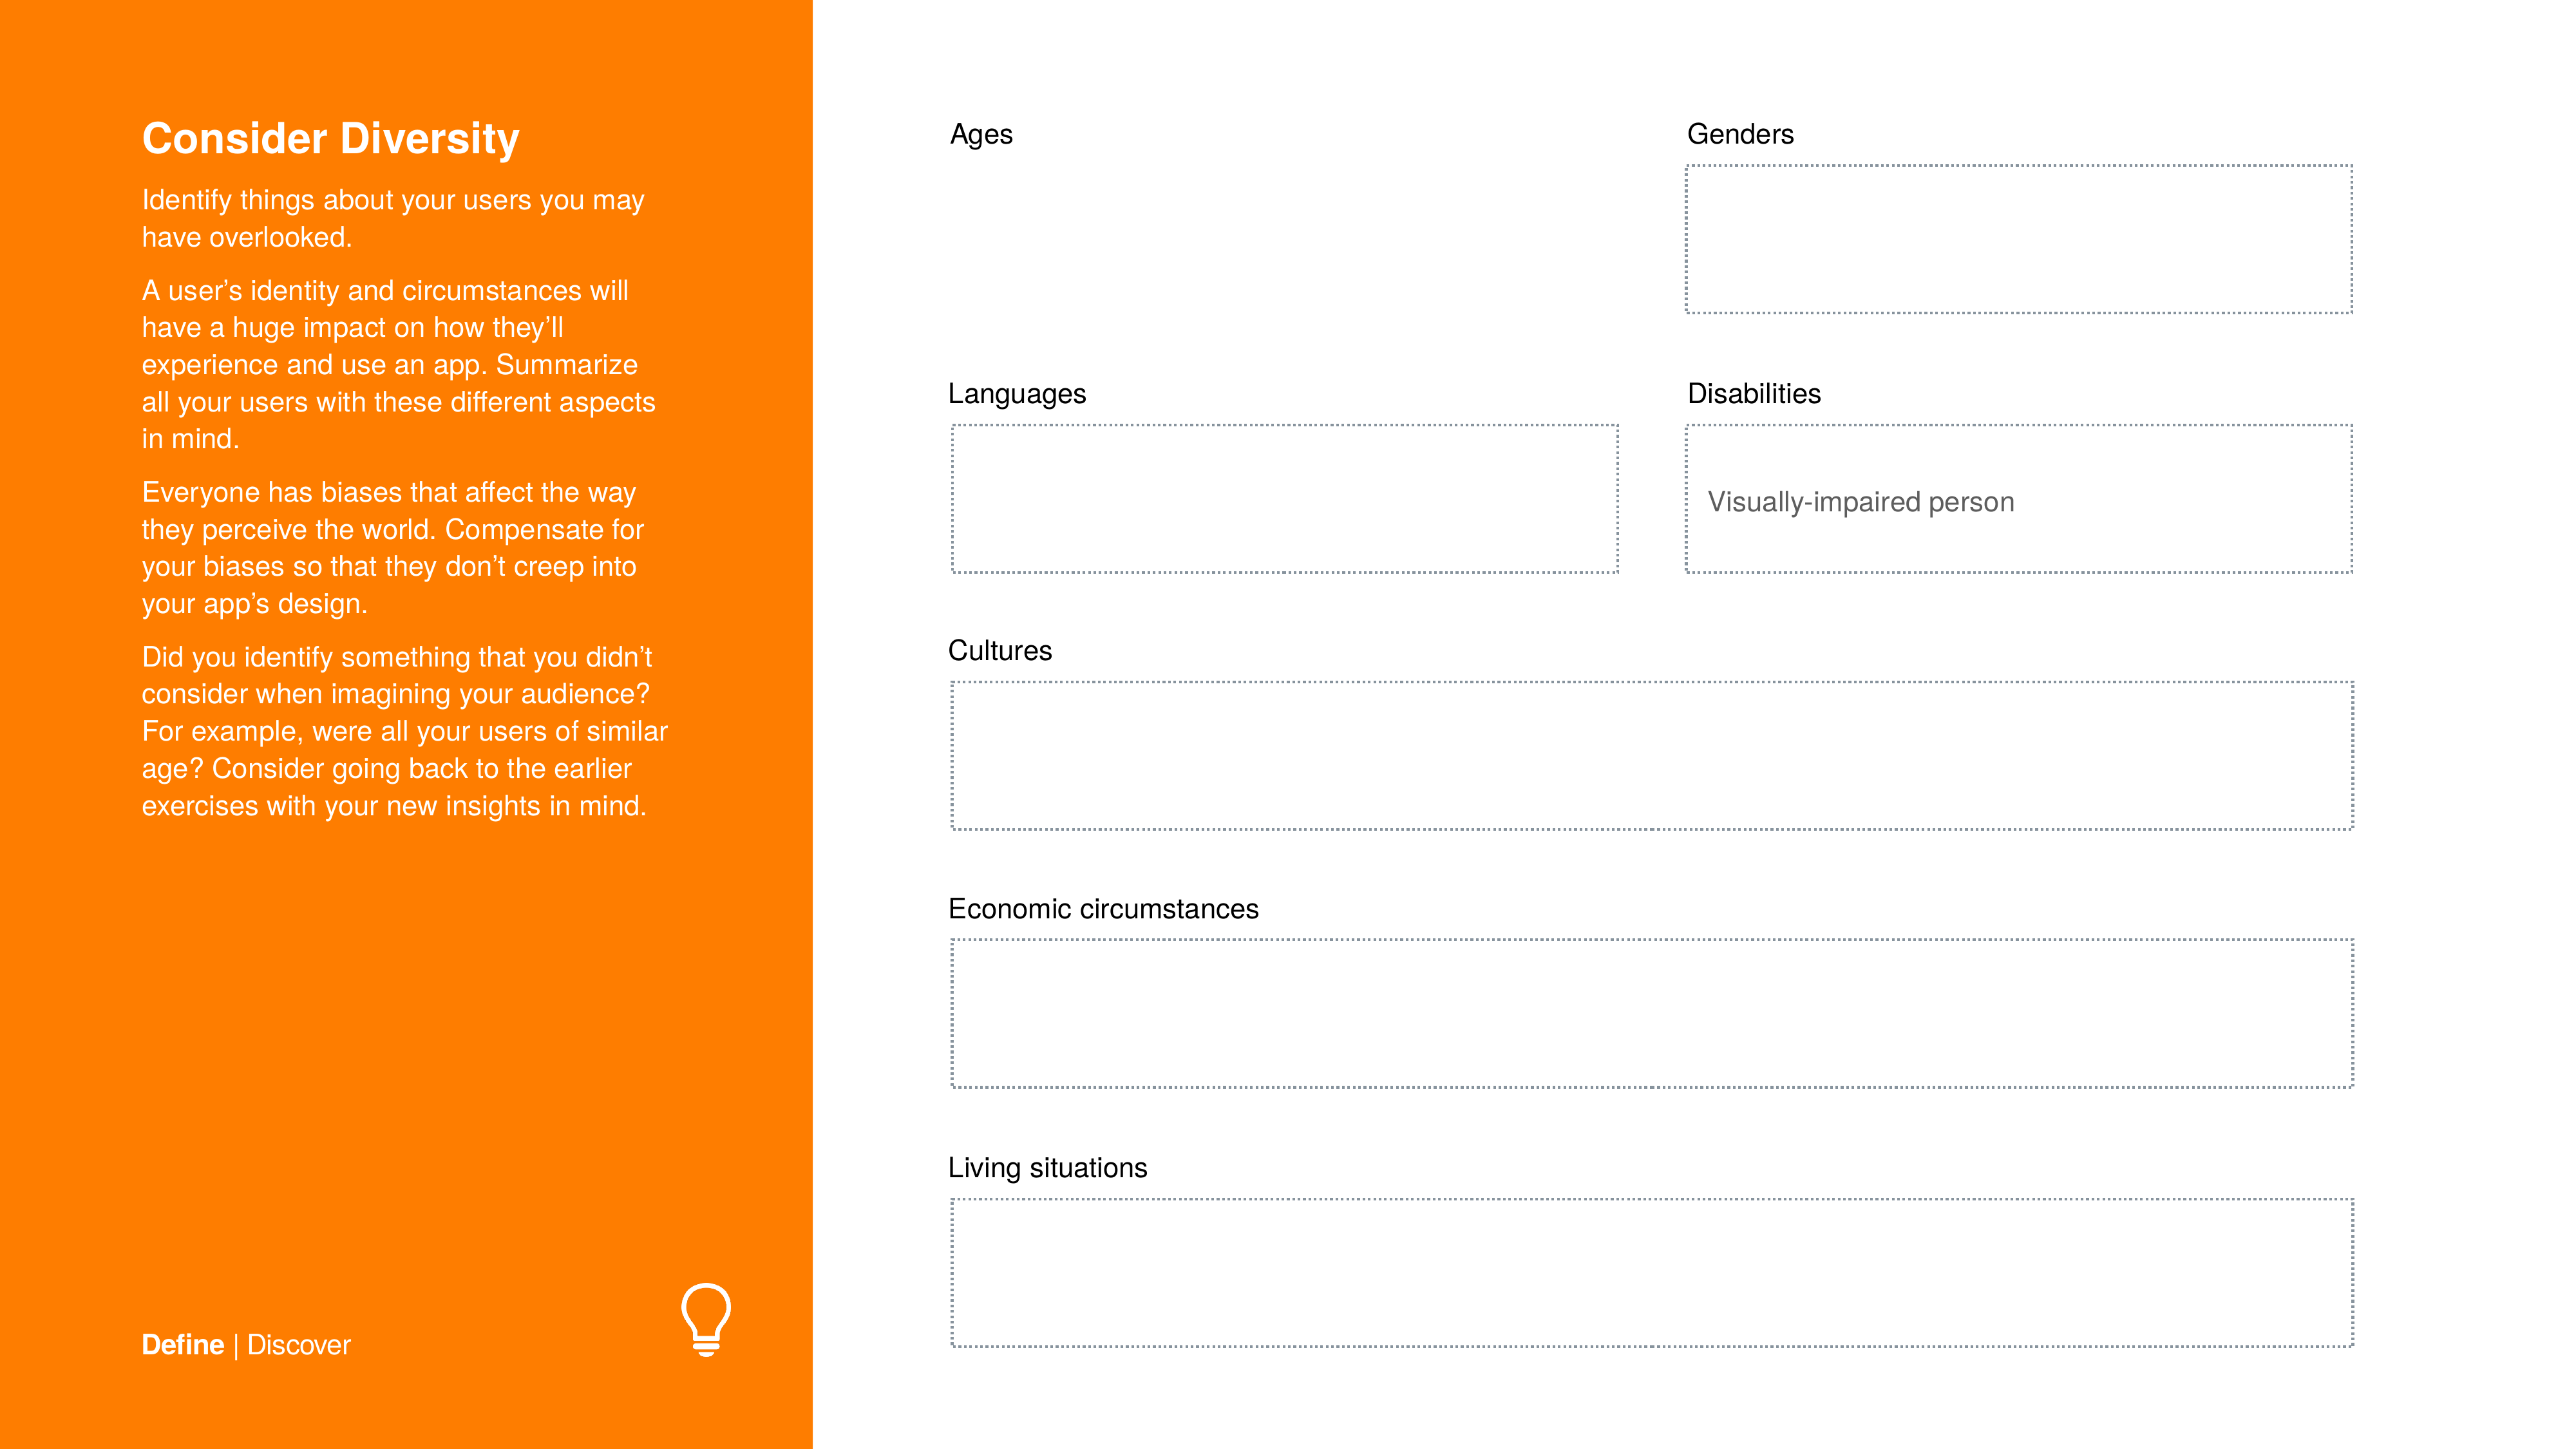

Ages
Genders
Languages
Disabilities
Cultures
Economic circumstances
Living situations
Consider Diversity
Identify things about your users you may have overlooked.
A user’s identity and circumstances will have a huge impact on how they’ll experience and use an app. Summarize
all your users with these different aspects
in mind.
Everyone has biases that affect the way they perceive the world. Compensate for your biases so that they don’t creep into your app’s design.
Did you identify something that you didn’t consider when imagining your audience? For example, were all your users of similar age? Consider going back to the earlier exercises with your new insights in mind.

Visually-impaired person

Define | Discover
16